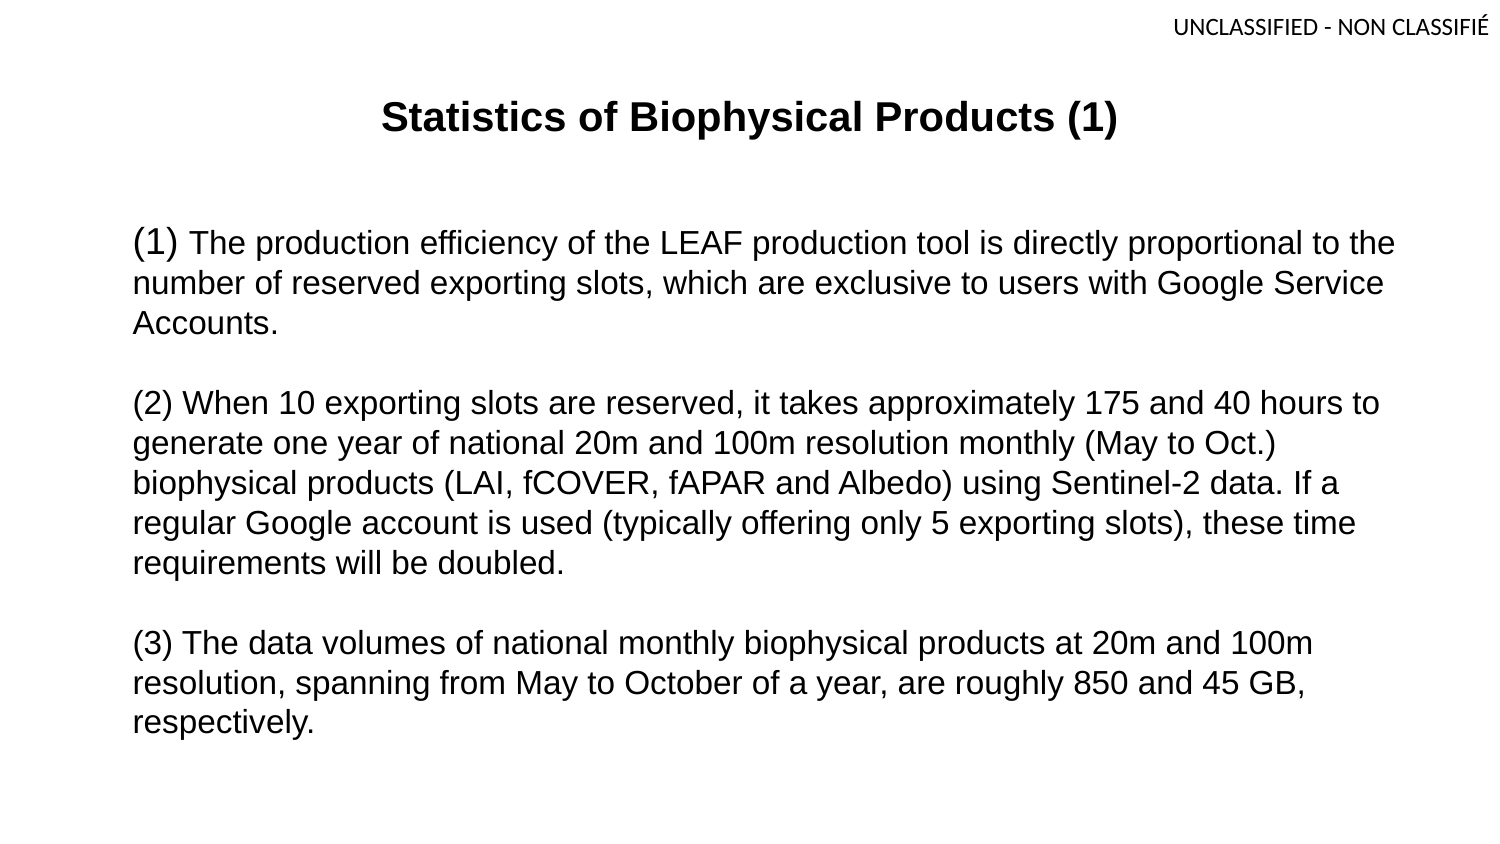

# Statistics of Biophysical Products (1)
(1) The production efficiency of the LEAF production tool is directly proportional to the number of reserved exporting slots, which are exclusive to users with Google Service Accounts.

(2) When 10 exporting slots are reserved, it takes approximately 175 and 40 hours to generate one year of national 20m and 100m resolution monthly (May to Oct.) biophysical products (LAI, fCOVER, fAPAR and Albedo) using Sentinel-2 data. If a regular Google account is used (typically offering only 5 exporting slots), these time requirements will be doubled.

(3) The data volumes of national monthly biophysical products at 20m and 100m resolution, spanning from May to October of a year, are roughly 850 and 45 GB, respectively.